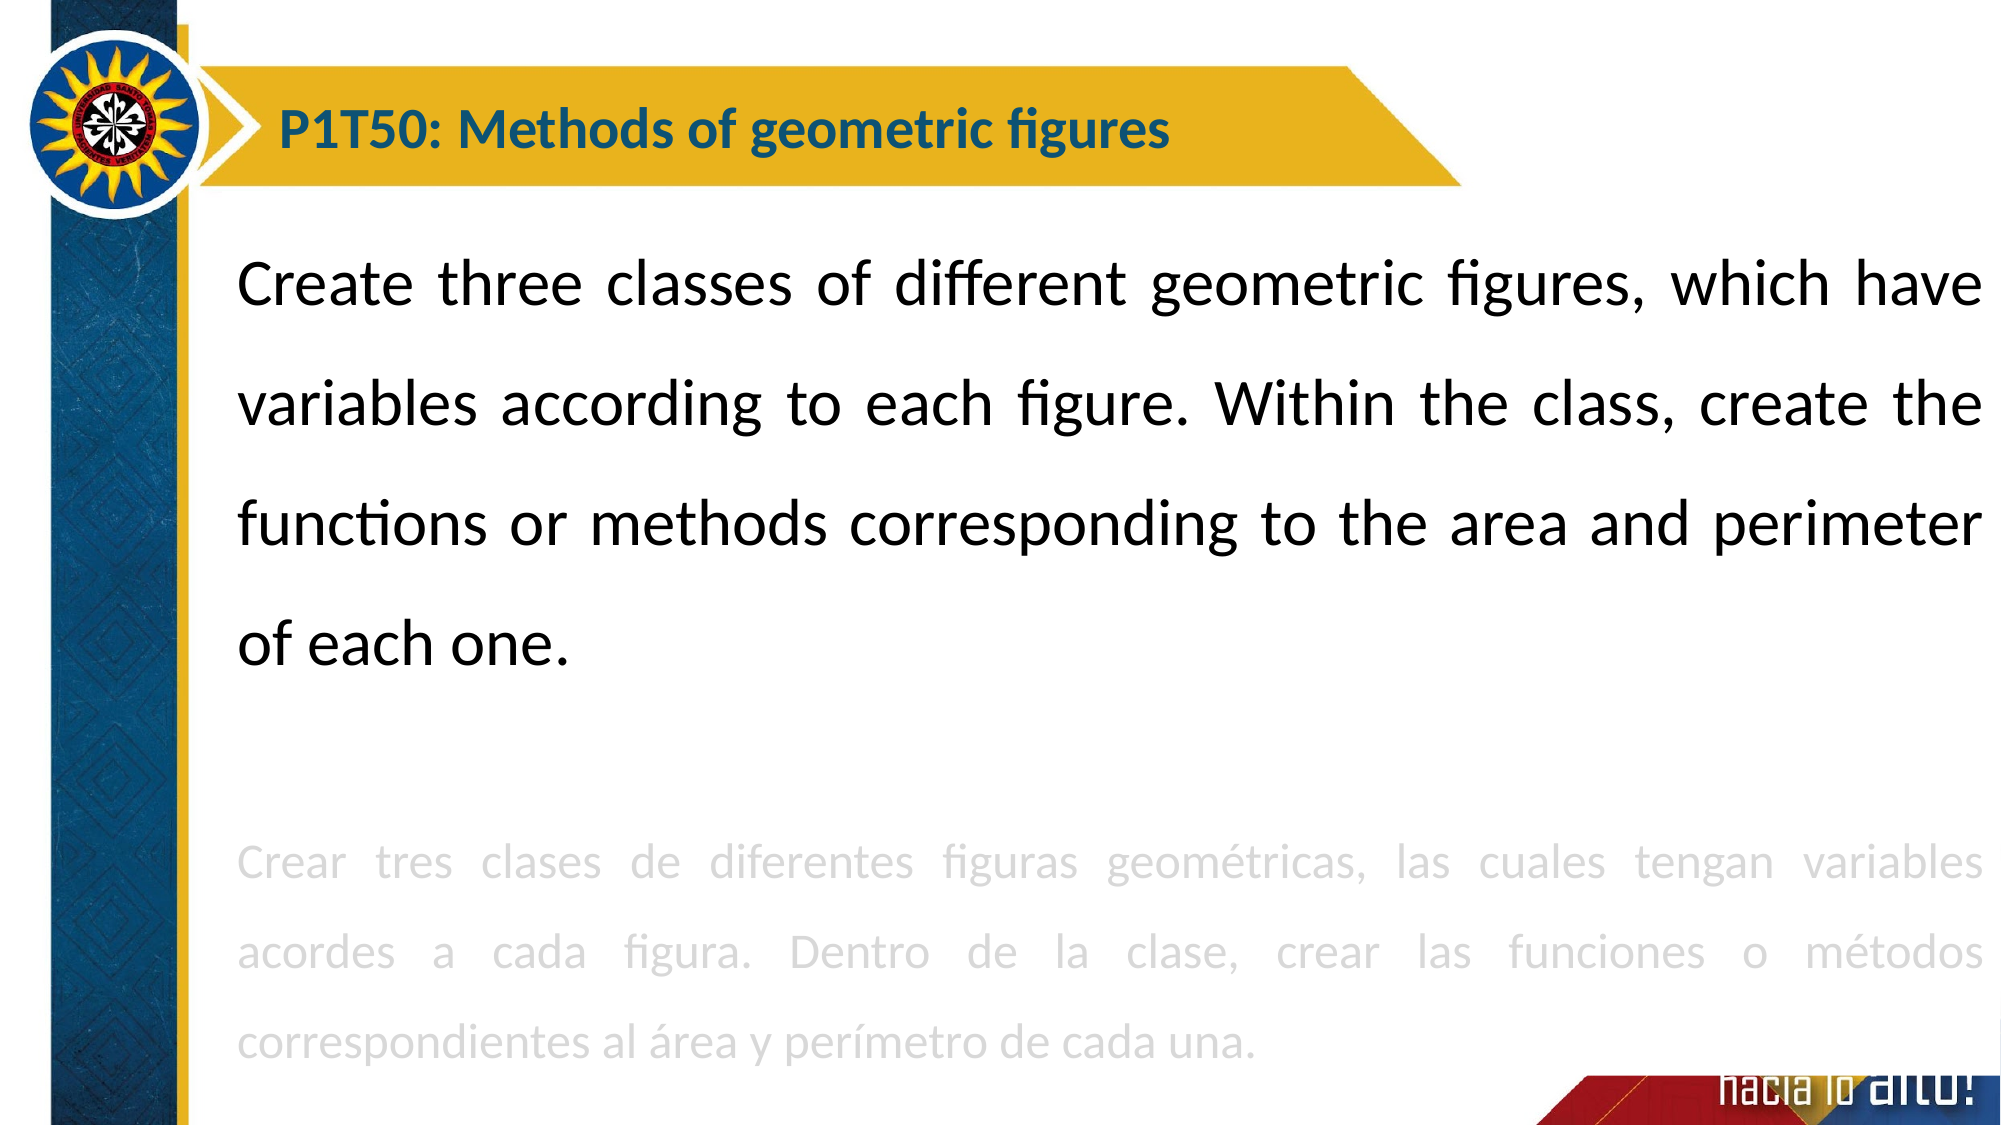

P1T50: Methods of geometric figures
Create three classes of different geometric figures, which have variables according to each figure. Within the class, create the functions or methods corresponding to the area and perimeter of each one.

Crear tres clases de diferentes figuras geométricas, las cuales tengan variables acordes a cada figura. Dentro de la clase, crear las funciones o métodos correspondientes al área y perímetro de cada una.